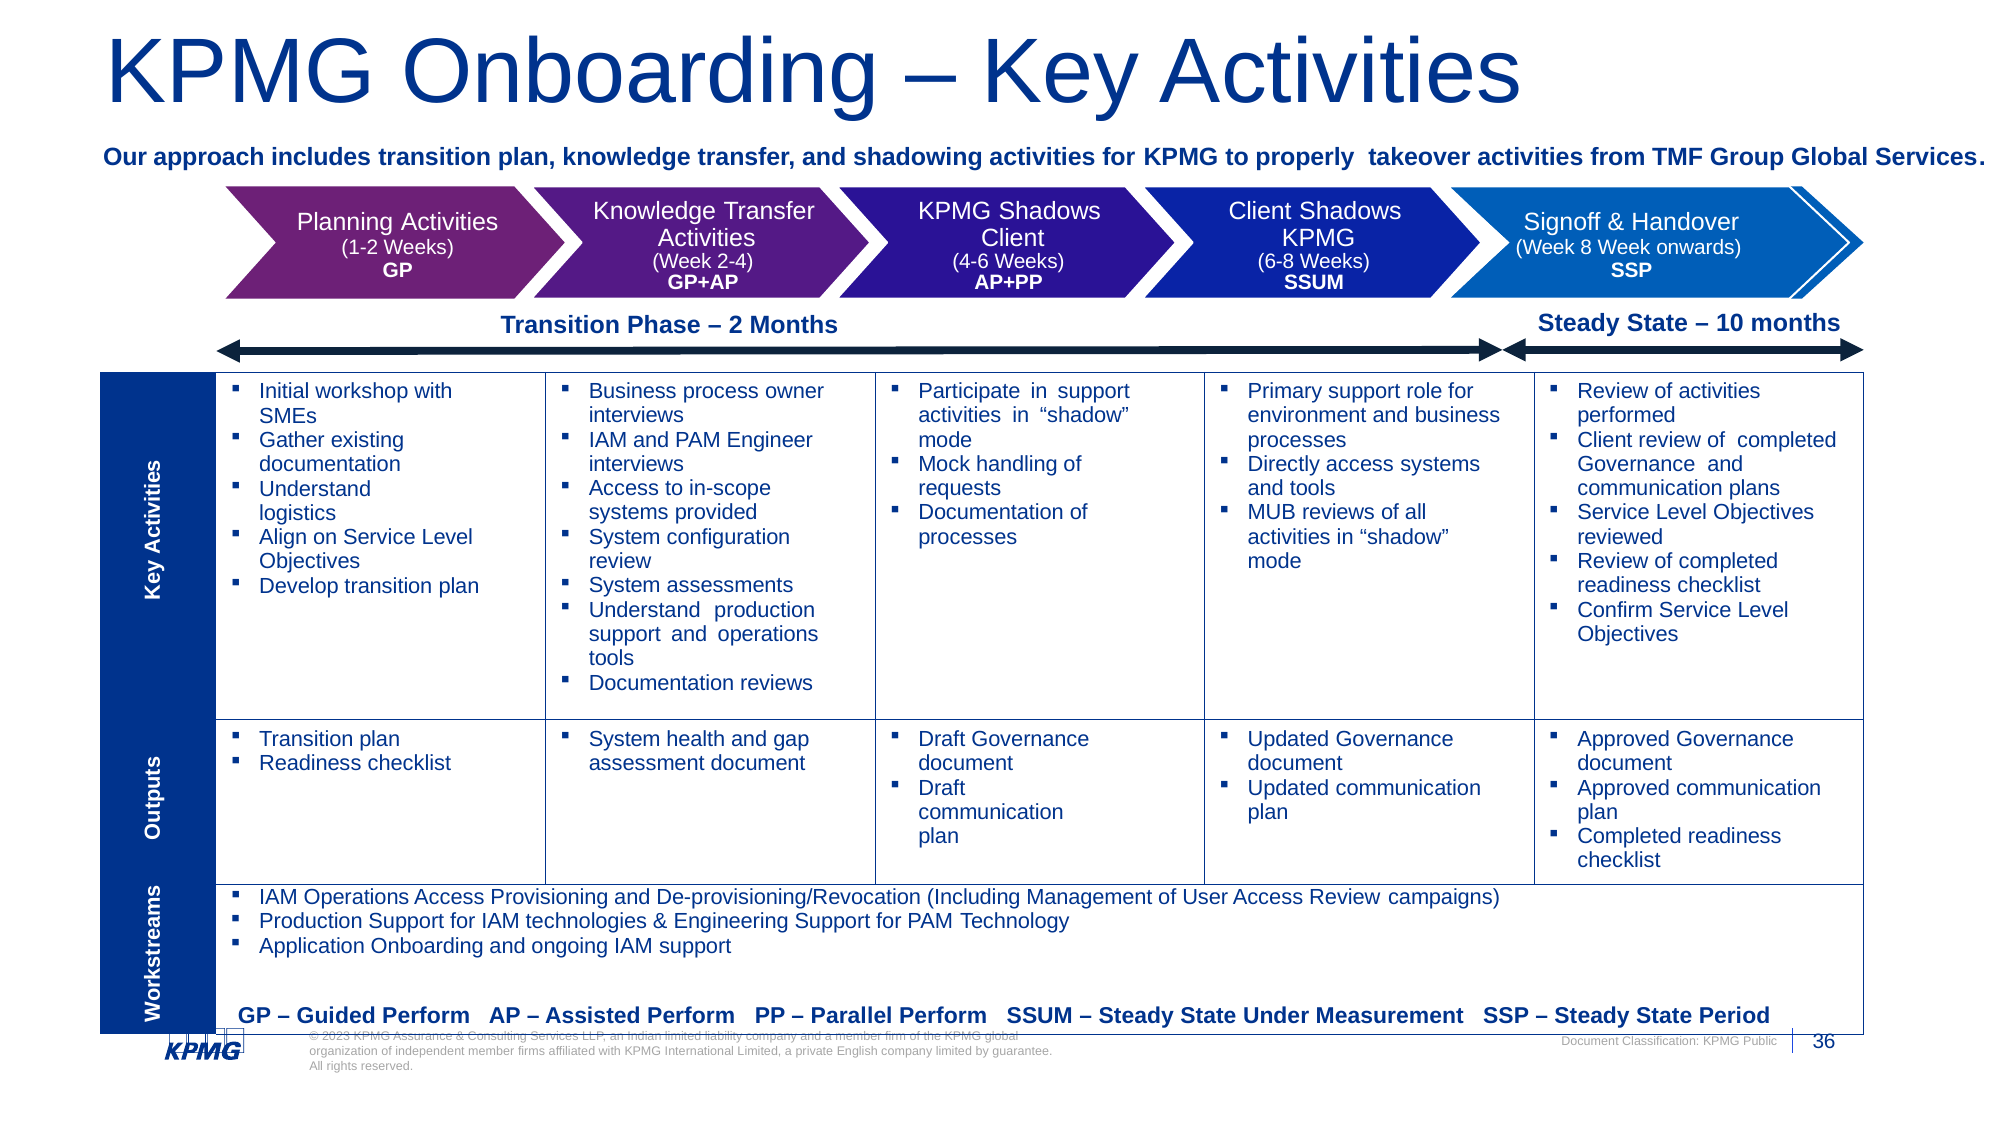

# KPMG Onboarding – Key Activities
Our approach includes transition plan, knowledge transfer, and shadowing activities for KPMG to properly  takeover activities from TMF Group Global Services.

Knowledge Transfer  Activities
(Week 2-4)
GP+AP
KPMG Shadows  Client
(4-6 Weeks)
AP+PP
Client Shadows  KPMG
(6-8 Weeks)
SSUM
Planning Activities
(1-2 Weeks)
GP
Signoff & Handover
(Week 8 Week onwards)
SSP
Steady State – 10 months
Transition Phase – 2 Months
| Key Activities | Initial workshop with SMEs Gather existing documentation Understand logistics Align on Service Level Objectives Develop transition plan | Business process owner interviews IAM and PAM Engineer interviews Access to in-scope systems provided System configuration review System assessments Understand production support and operations tools Documentation reviews | Participate in support activities in “shadow” mode Mock handling of requests Documentation of processes | Primary support role for environment and business processes Directly access systems and tools MUB reviews of all activities in “shadow” mode | Review of activities performed Client review of completed Governance and communication plans Service Level Objectives reviewed Review of completed readiness checklist Confirm Service Level Objectives |
| --- | --- | --- | --- | --- | --- |
| Outputs | Transition plan Readiness checklist | System health and gap assessment document | Draft Governance document Draft communication plan | Updated Governance document Updated communication plan | Approved Governance document Approved communication plan Completed readiness checklist |
| Workstreams | IAM Operations Access Provisioning and De-provisioning/Revocation (Including Management of User Access Review campaigns) Production Support for IAM technologies & Engineering Support for PAM Technology Application Onboarding and ongoing IAM support |  |  |  |  |
GP – Guided Perform   AP – Assisted Perform   PP – Parallel Perform   SSUM – Steady State Under Measurement   SSP – Steady State Period